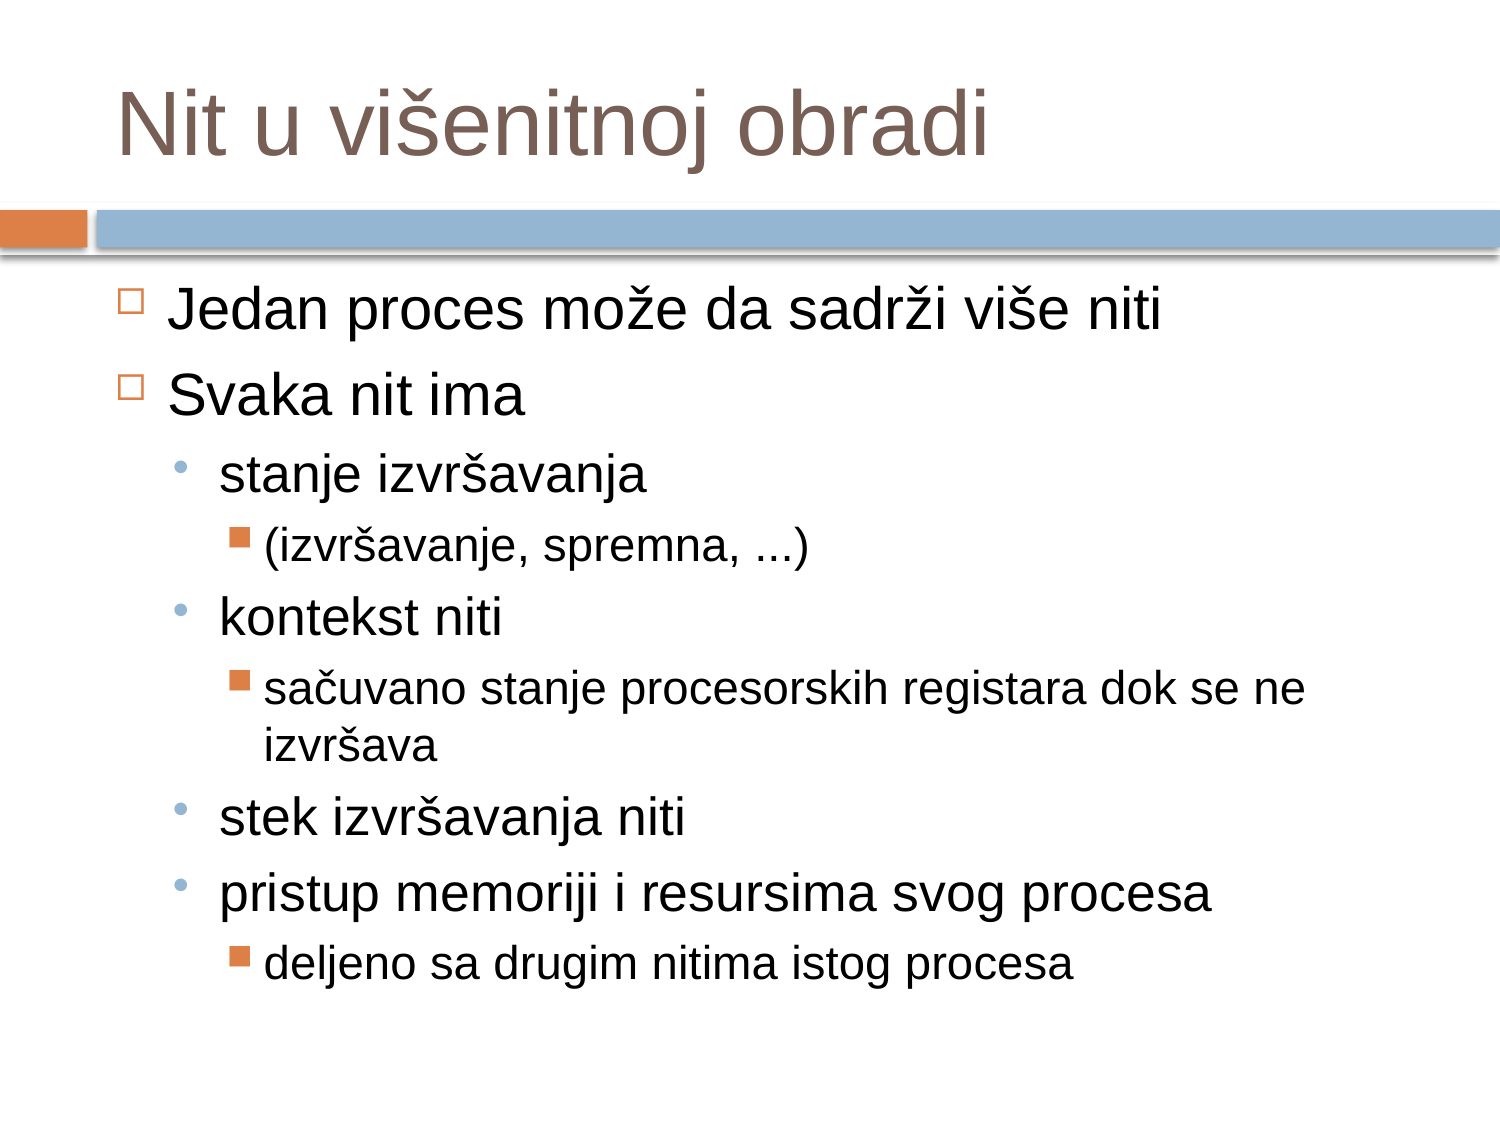

# Nit u višenitnoj obradi
Jedan proces može da sadrži više niti
Svaka nit ima
stanje izvršavanja
(izvršavanje, spremna, ...)
kontekst niti
sačuvano stanje procesorskih registara dok se ne izvršava
stek izvršavanja niti
pristup memoriji i resursima svog procesa
deljeno sa drugim nitima istog procesa